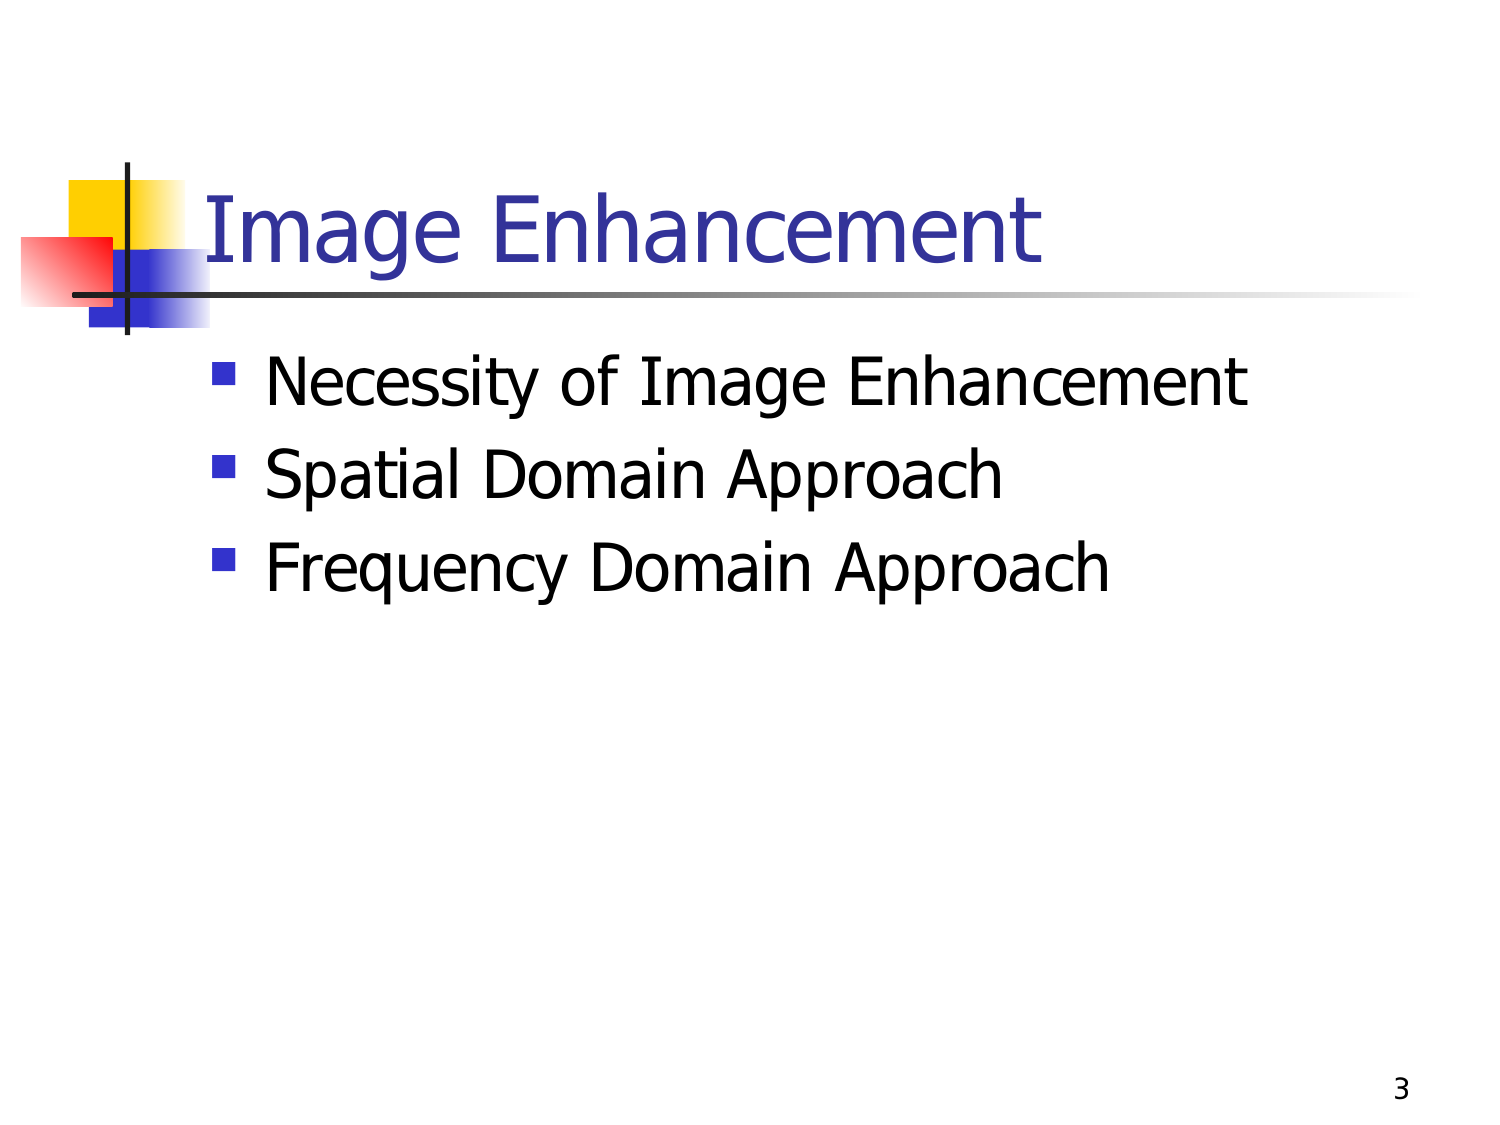

# Image Enhancement
Necessity of Image Enhancement
Spatial Domain Approach
Frequency Domain Approach
3